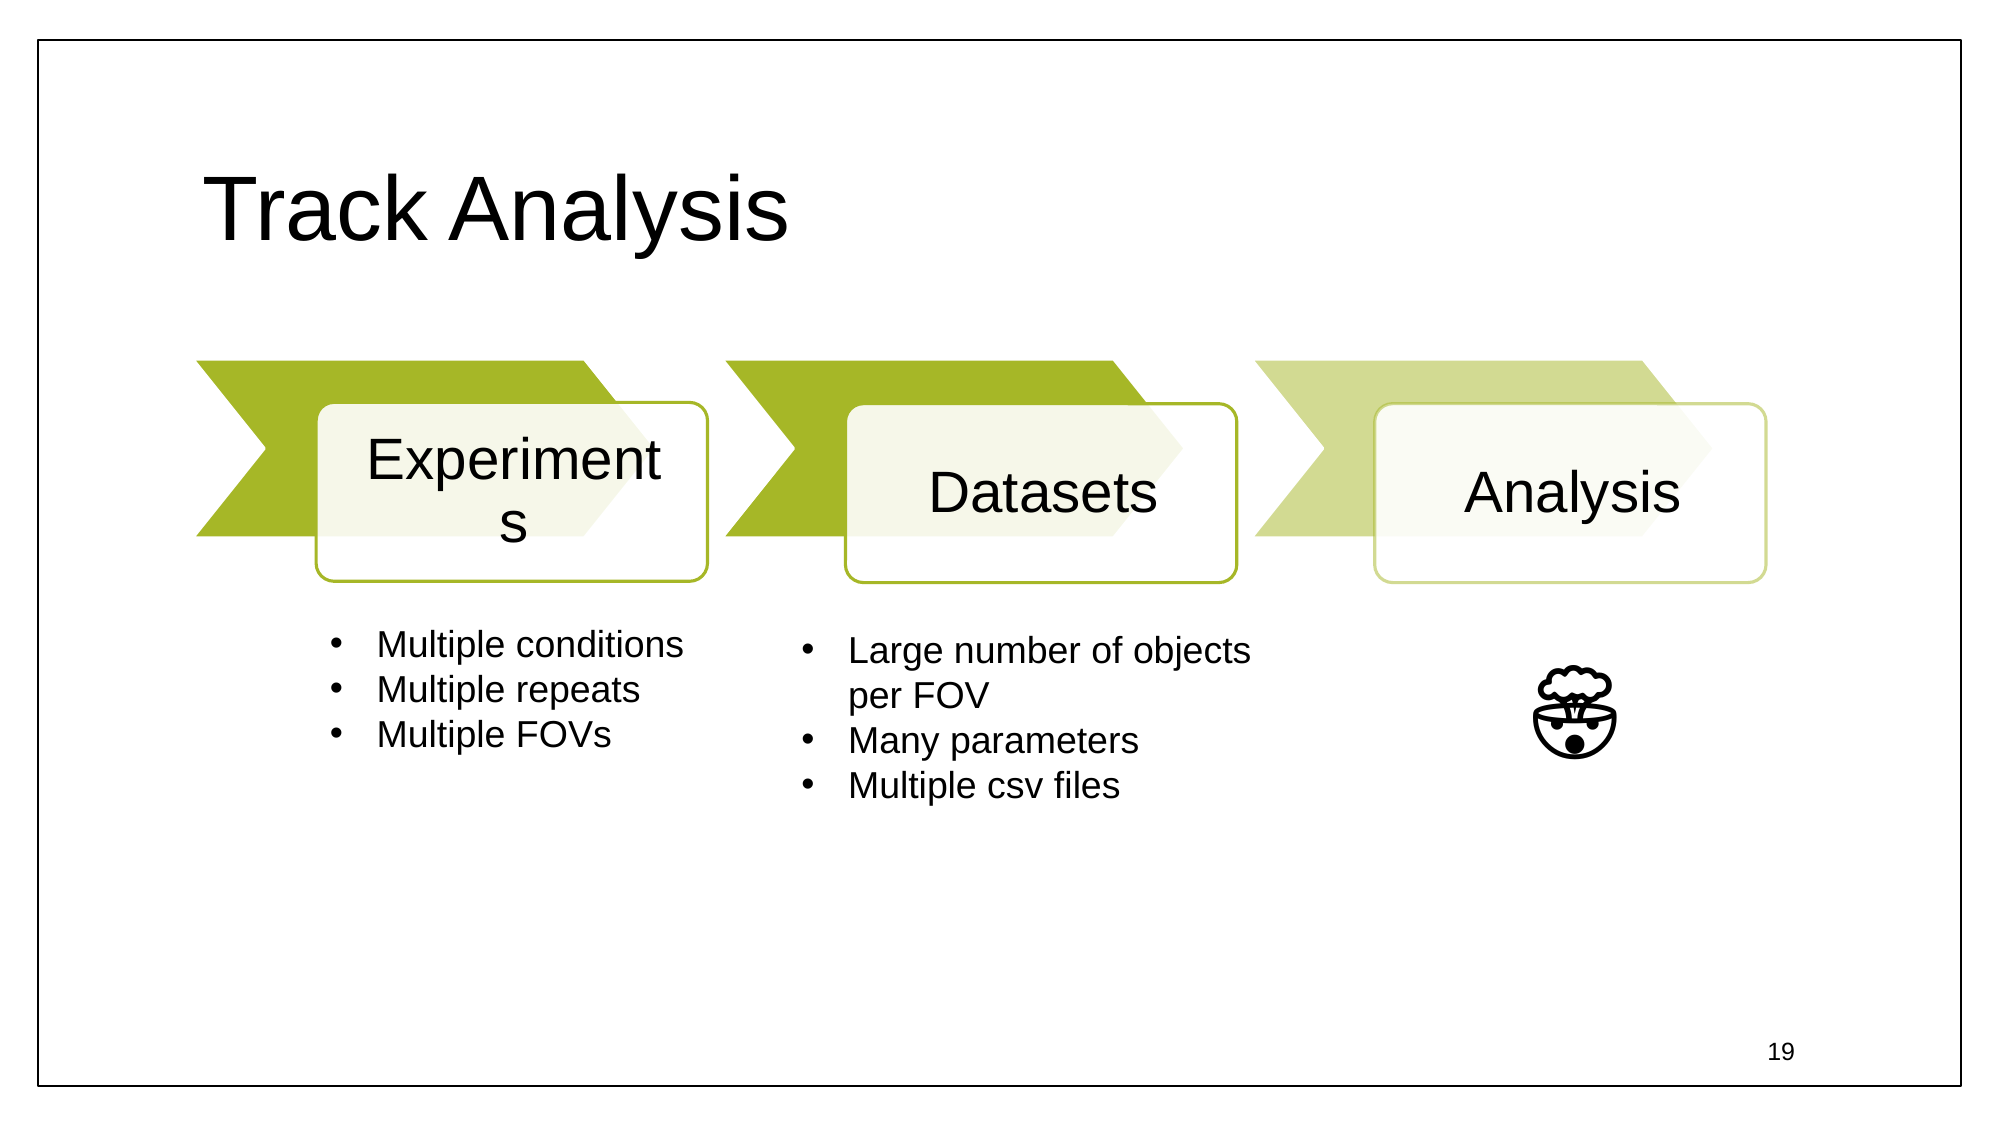

# Track Analysis
Experiments
 Datasets
Analysis
Multiple conditions
Multiple repeats
Multiple FOVs
Large number of objects per FOV
Many parameters
Multiple csv files
🤯
19